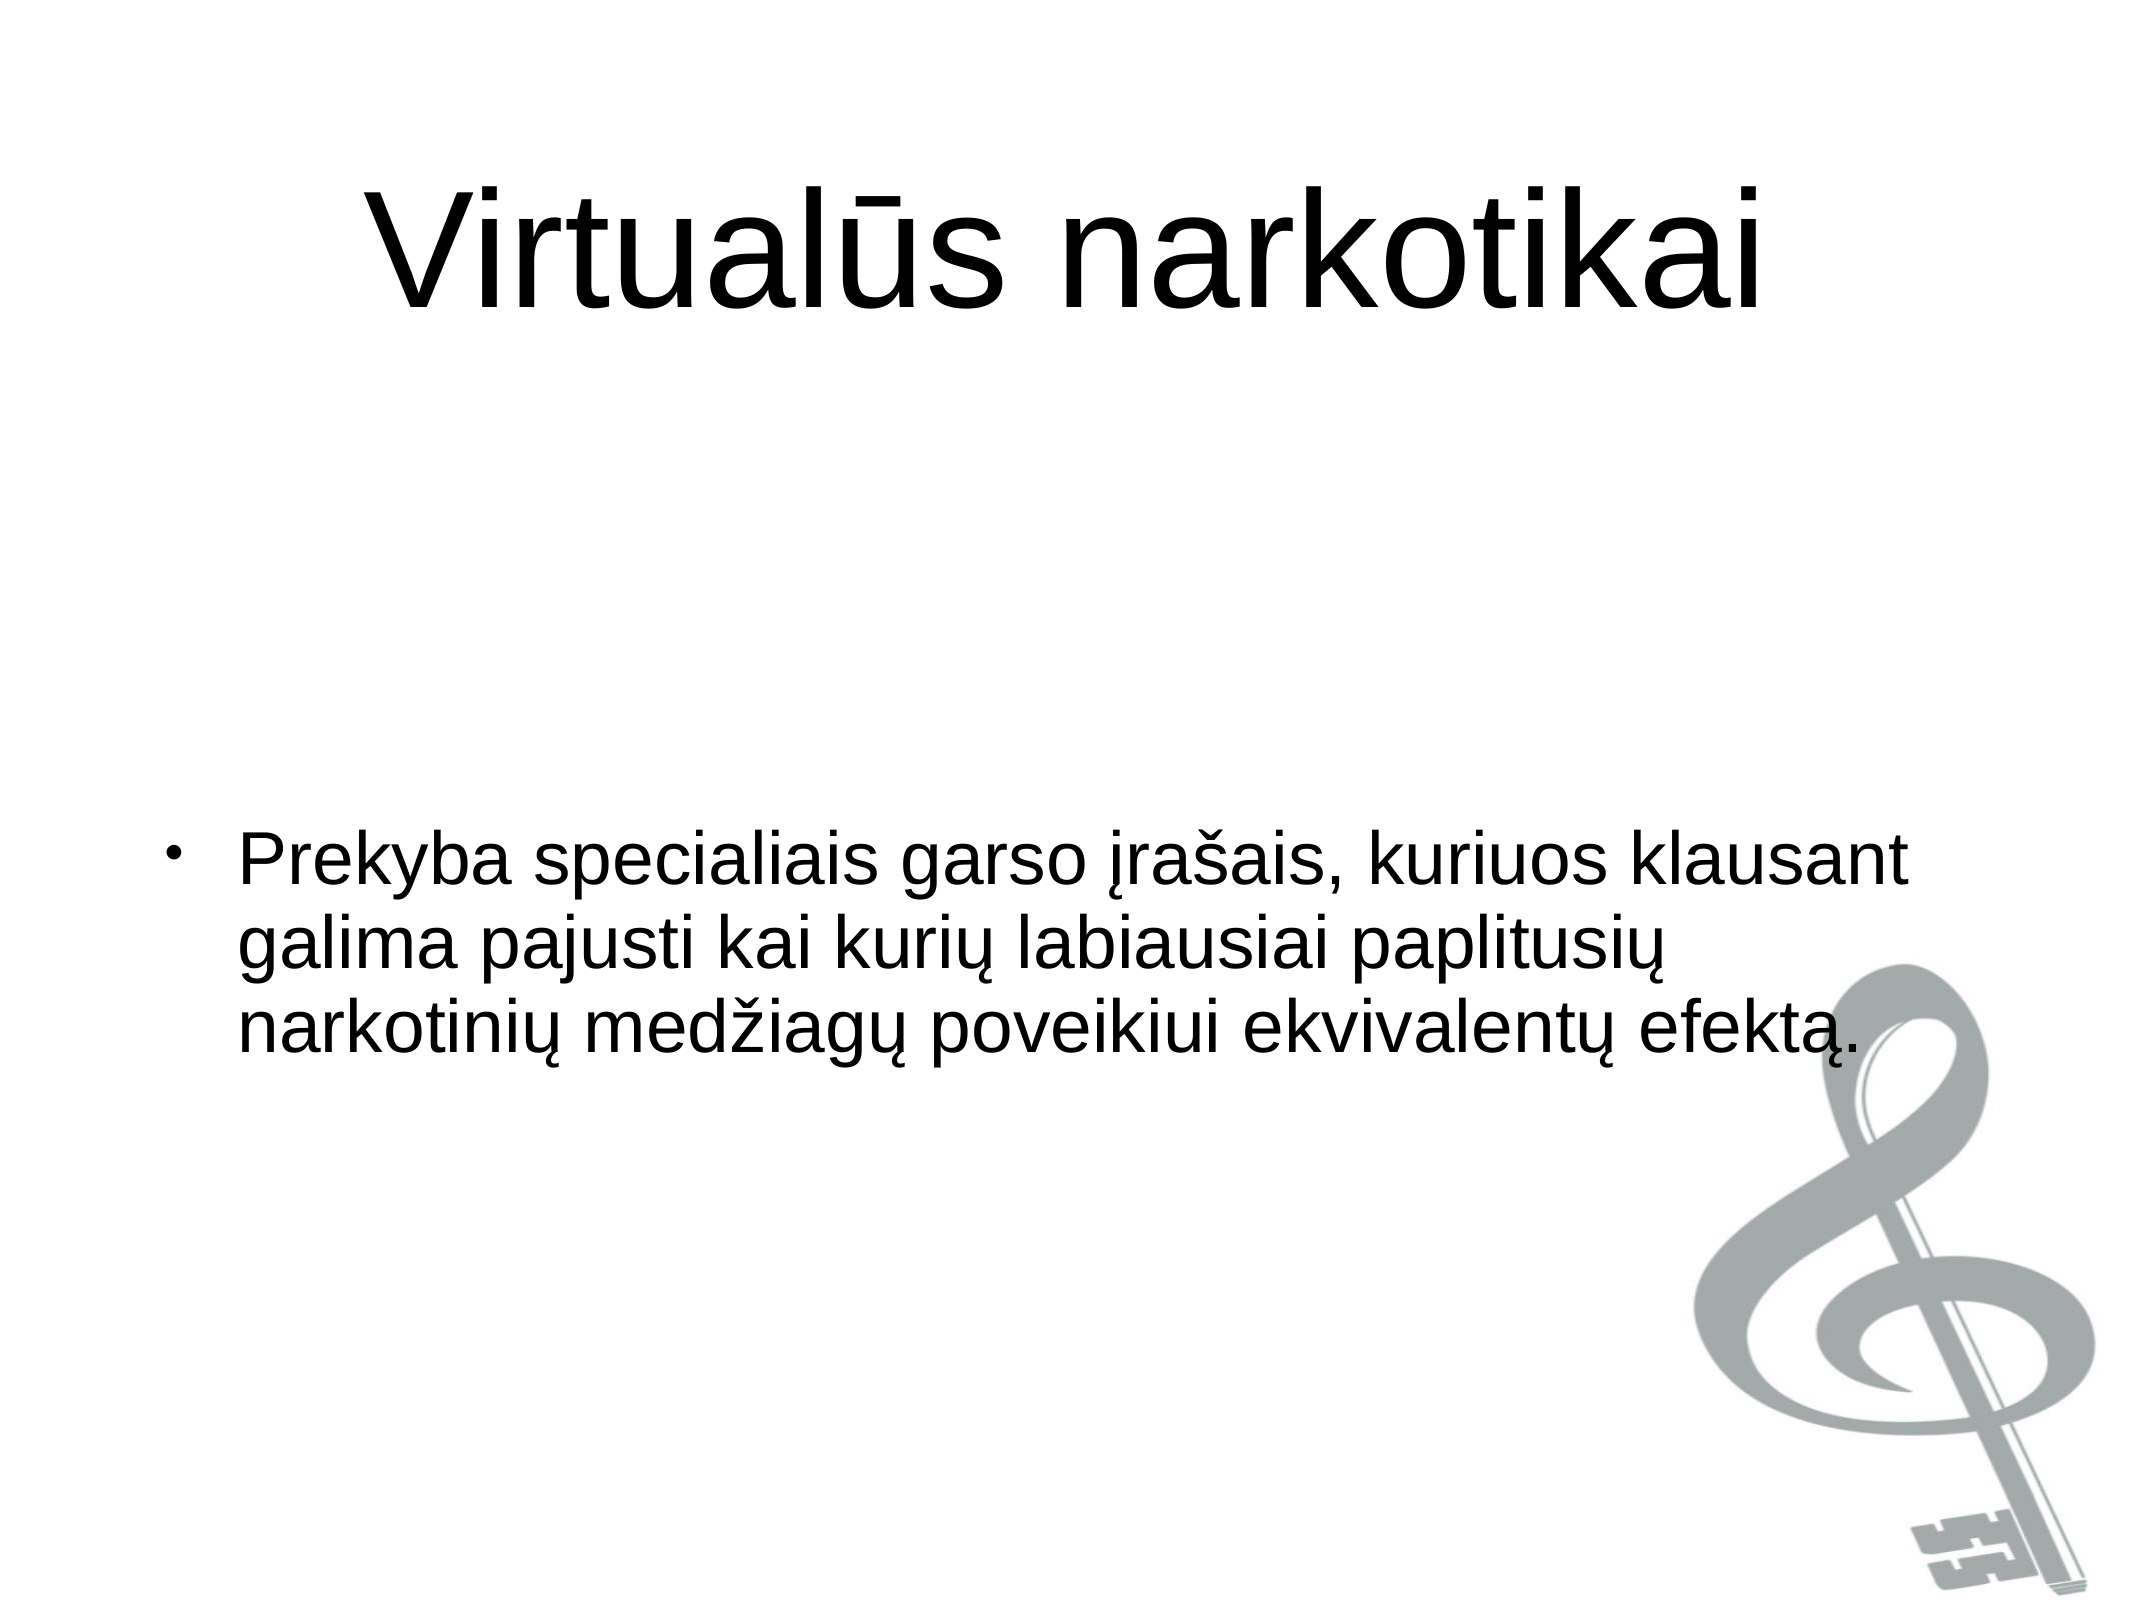

Virtualūs narkotikai
Prekyba specialiais garso įrašais, kuriuos klausant galima pajusti kai kurių labiausiai paplitusių narkotinių medžiagų poveikiui ekvivalentų efektą.